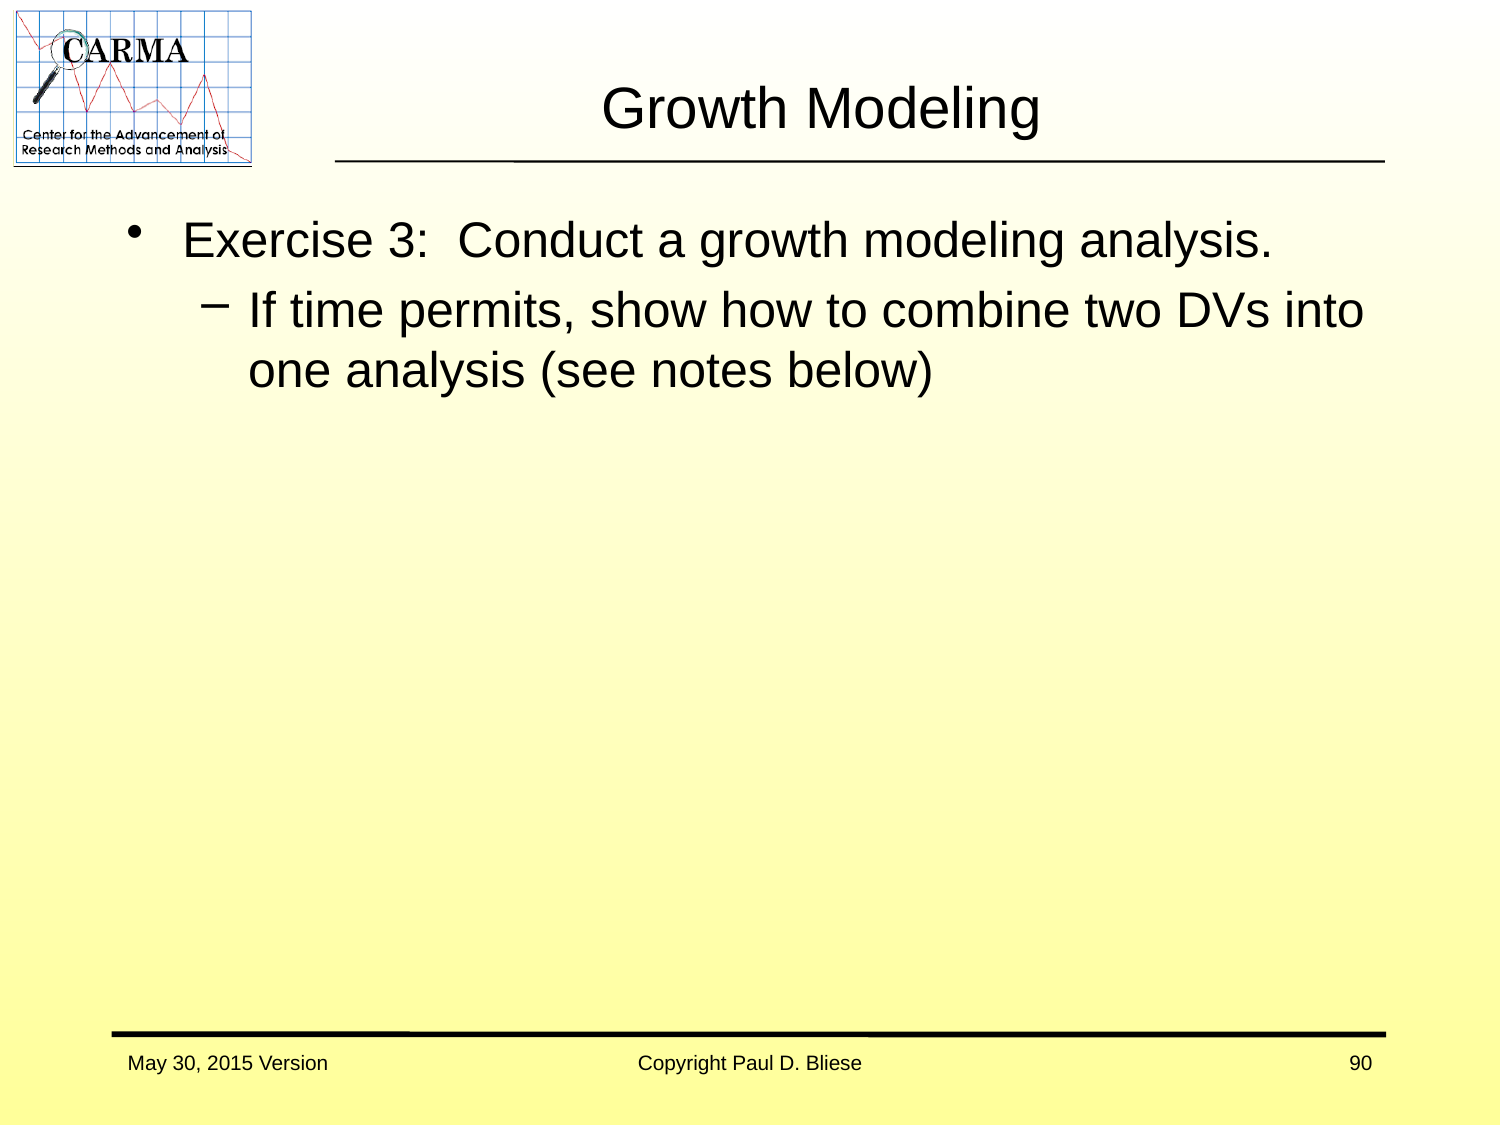

# Growth Modeling
Exercise 3:  Conduct a growth modeling analysis.
If time permits, show how to combine two DVs into one analysis (see notes below)
May 30, 2015 Version
Copyright Paul D. Bliese
90